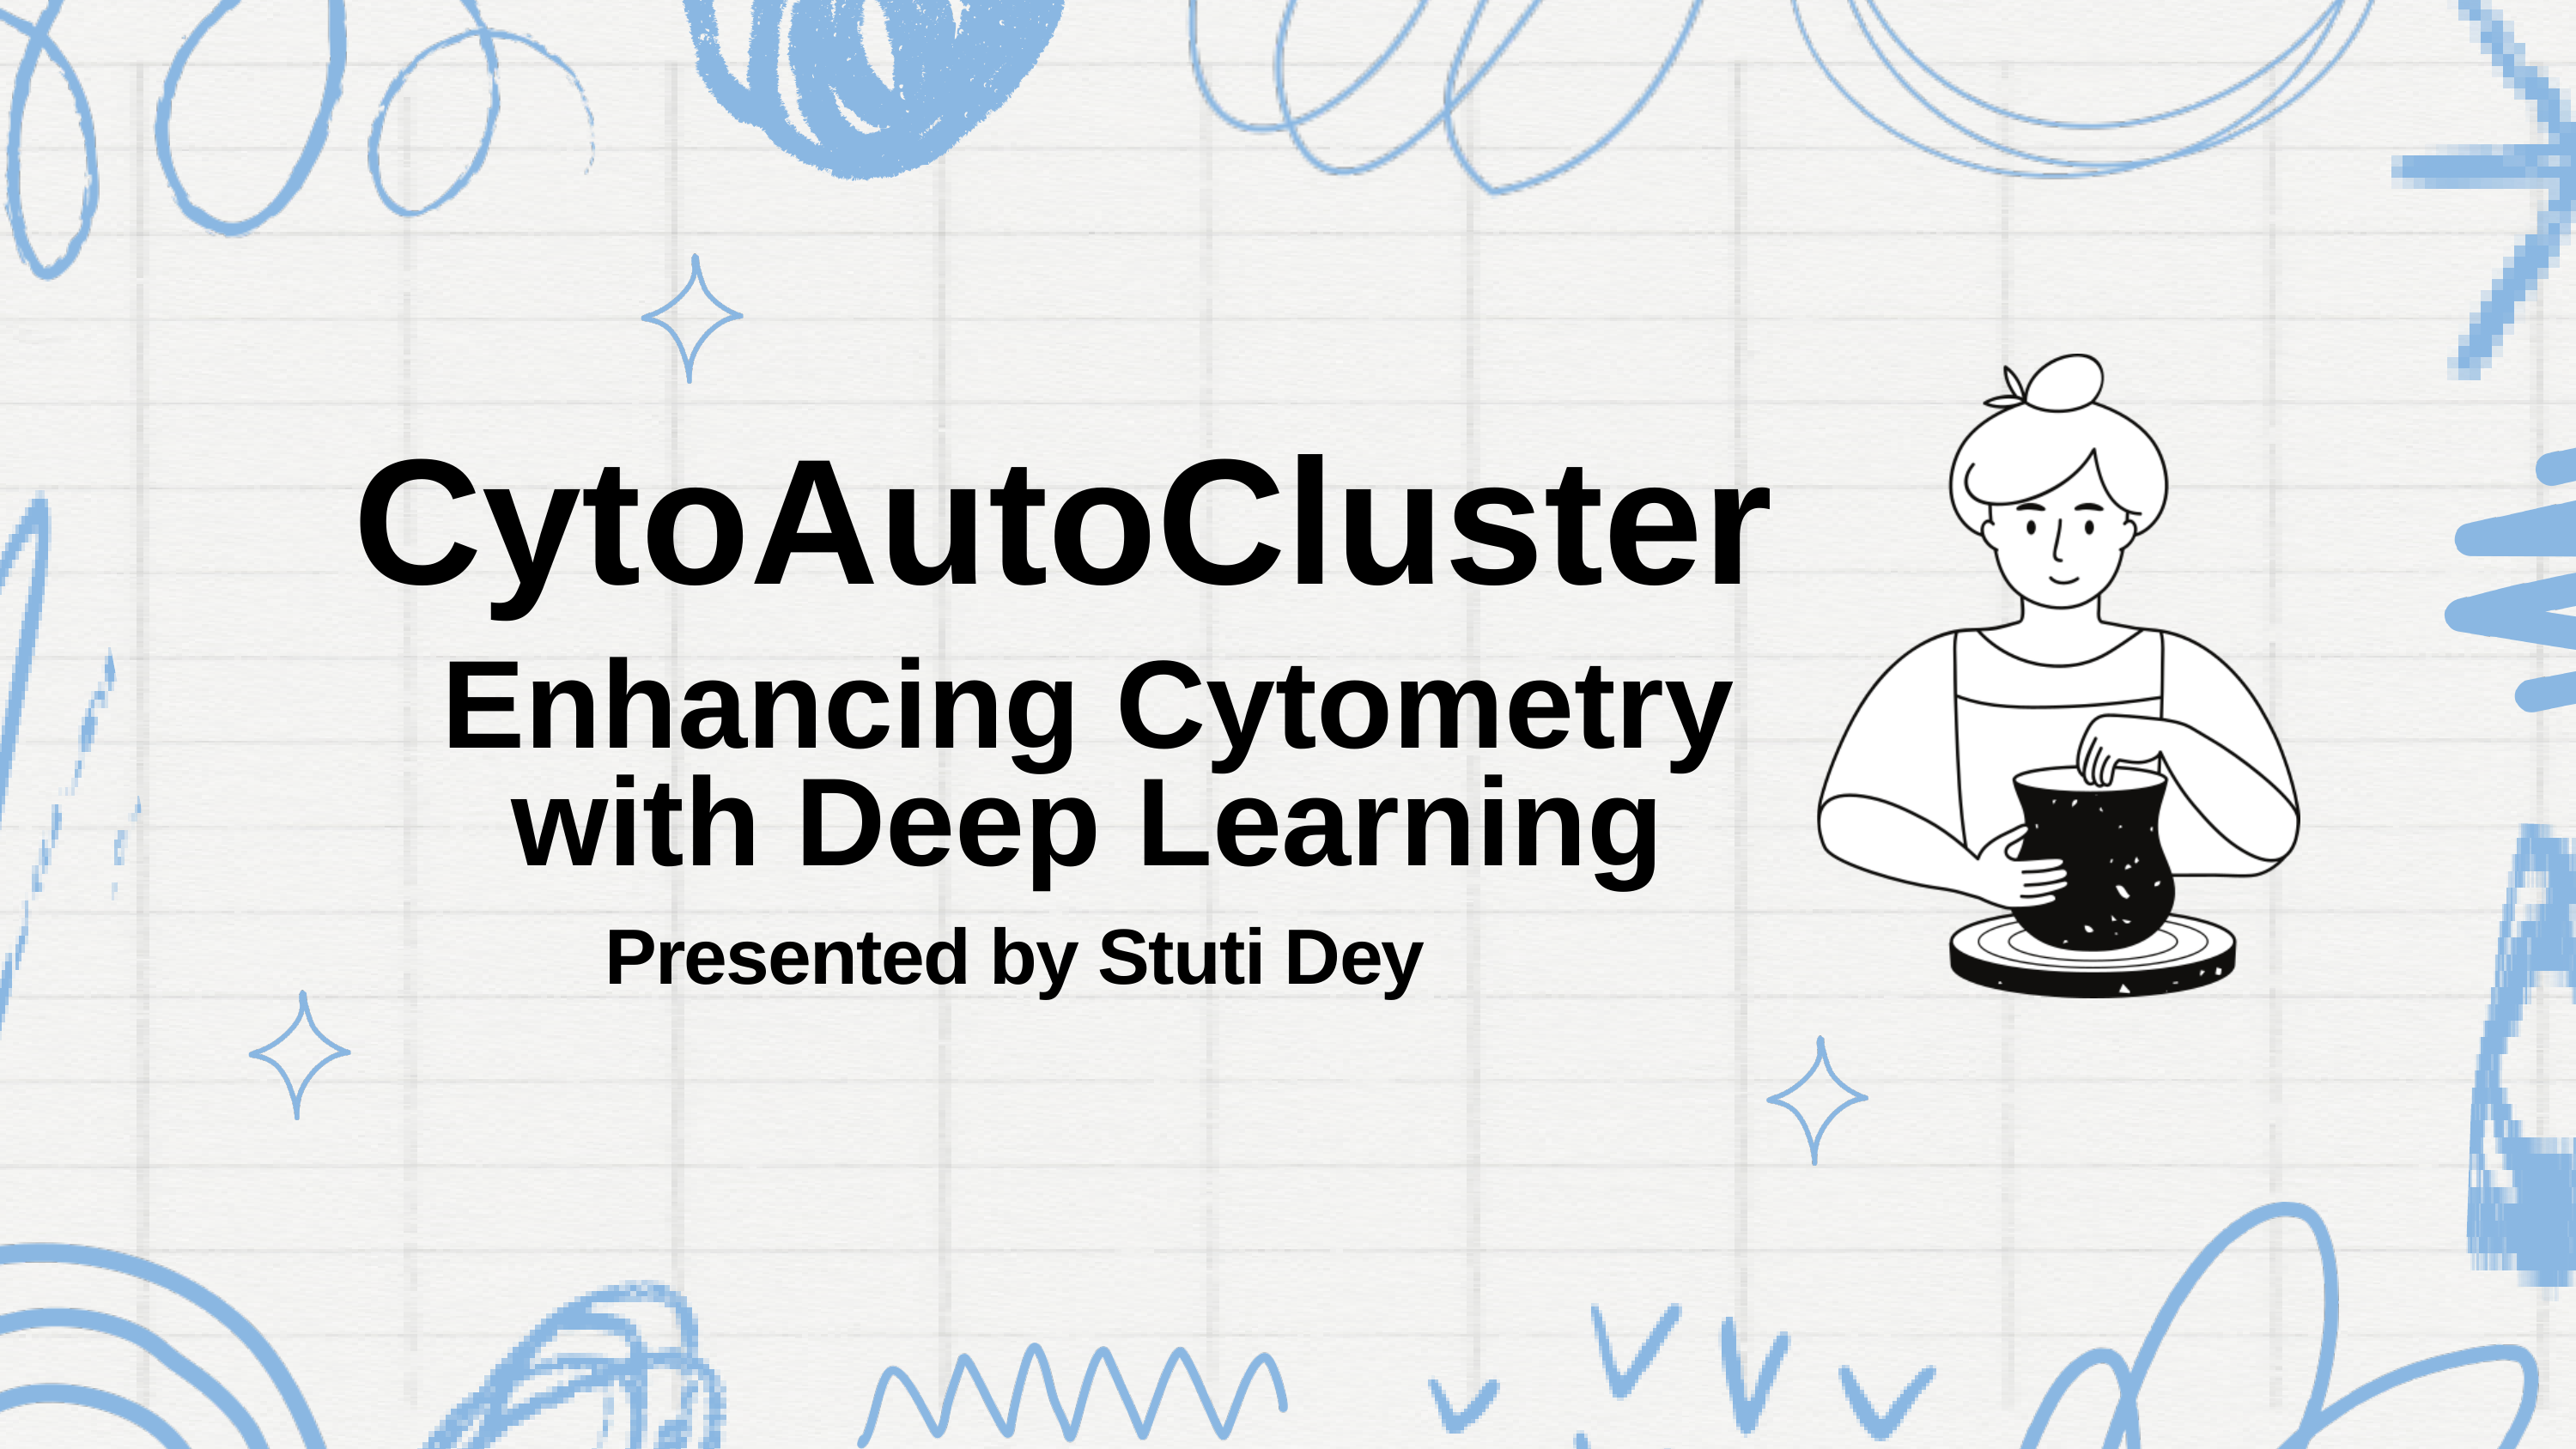

CytoAutoCluster

Enhancing Cytometry with Deep Learning
Presented by Stuti Dey